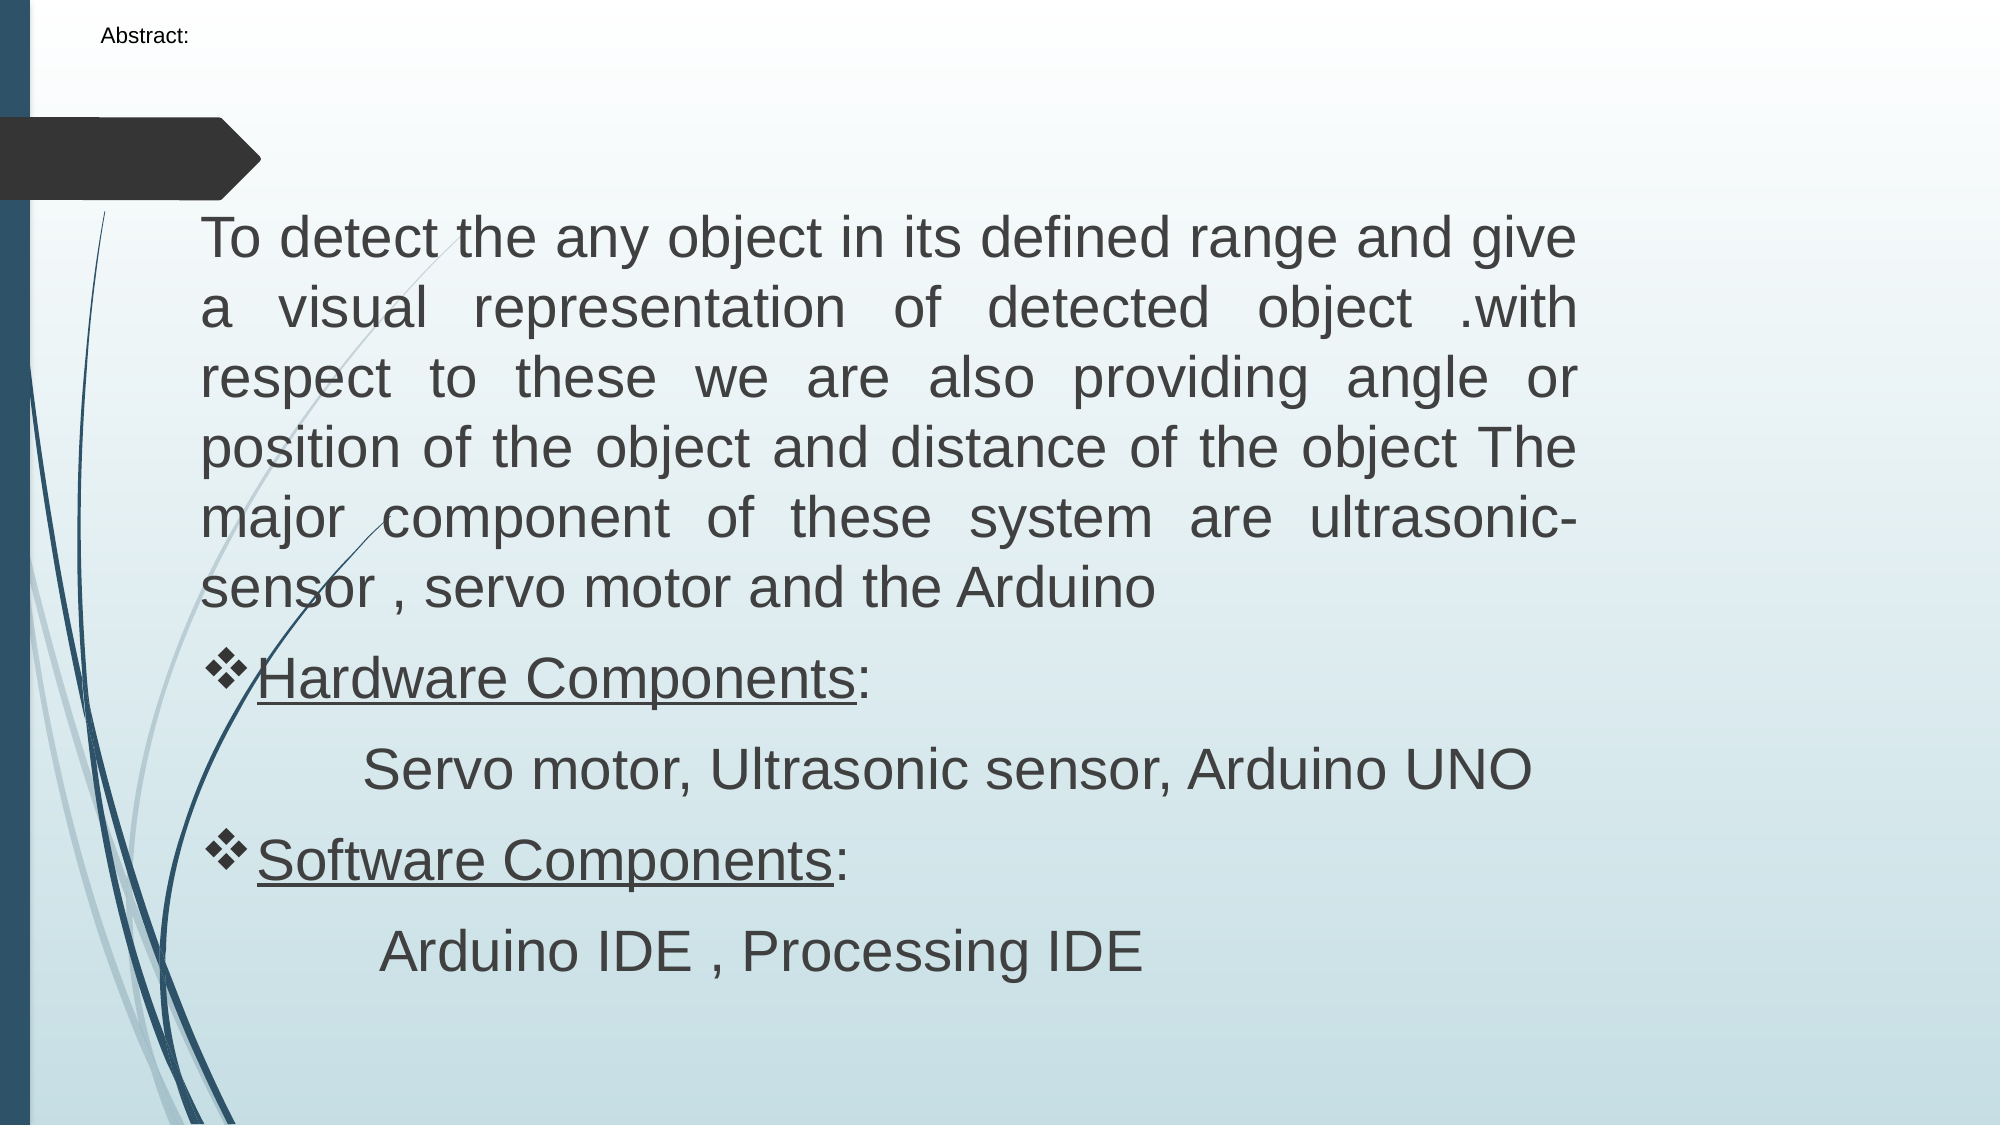

# Abstract:
To detect the any object in its defined range and give a visual representation of detected object .with respect to these we are also providing angle or position of the object and distance of the object The major component of these system are ultrasonic-sensor , servo motor and the Arduino
Hardware Components:
          Servo motor, Ultrasonic sensor, Arduino UNO
Software Components:
           Arduino IDE , Processing IDE